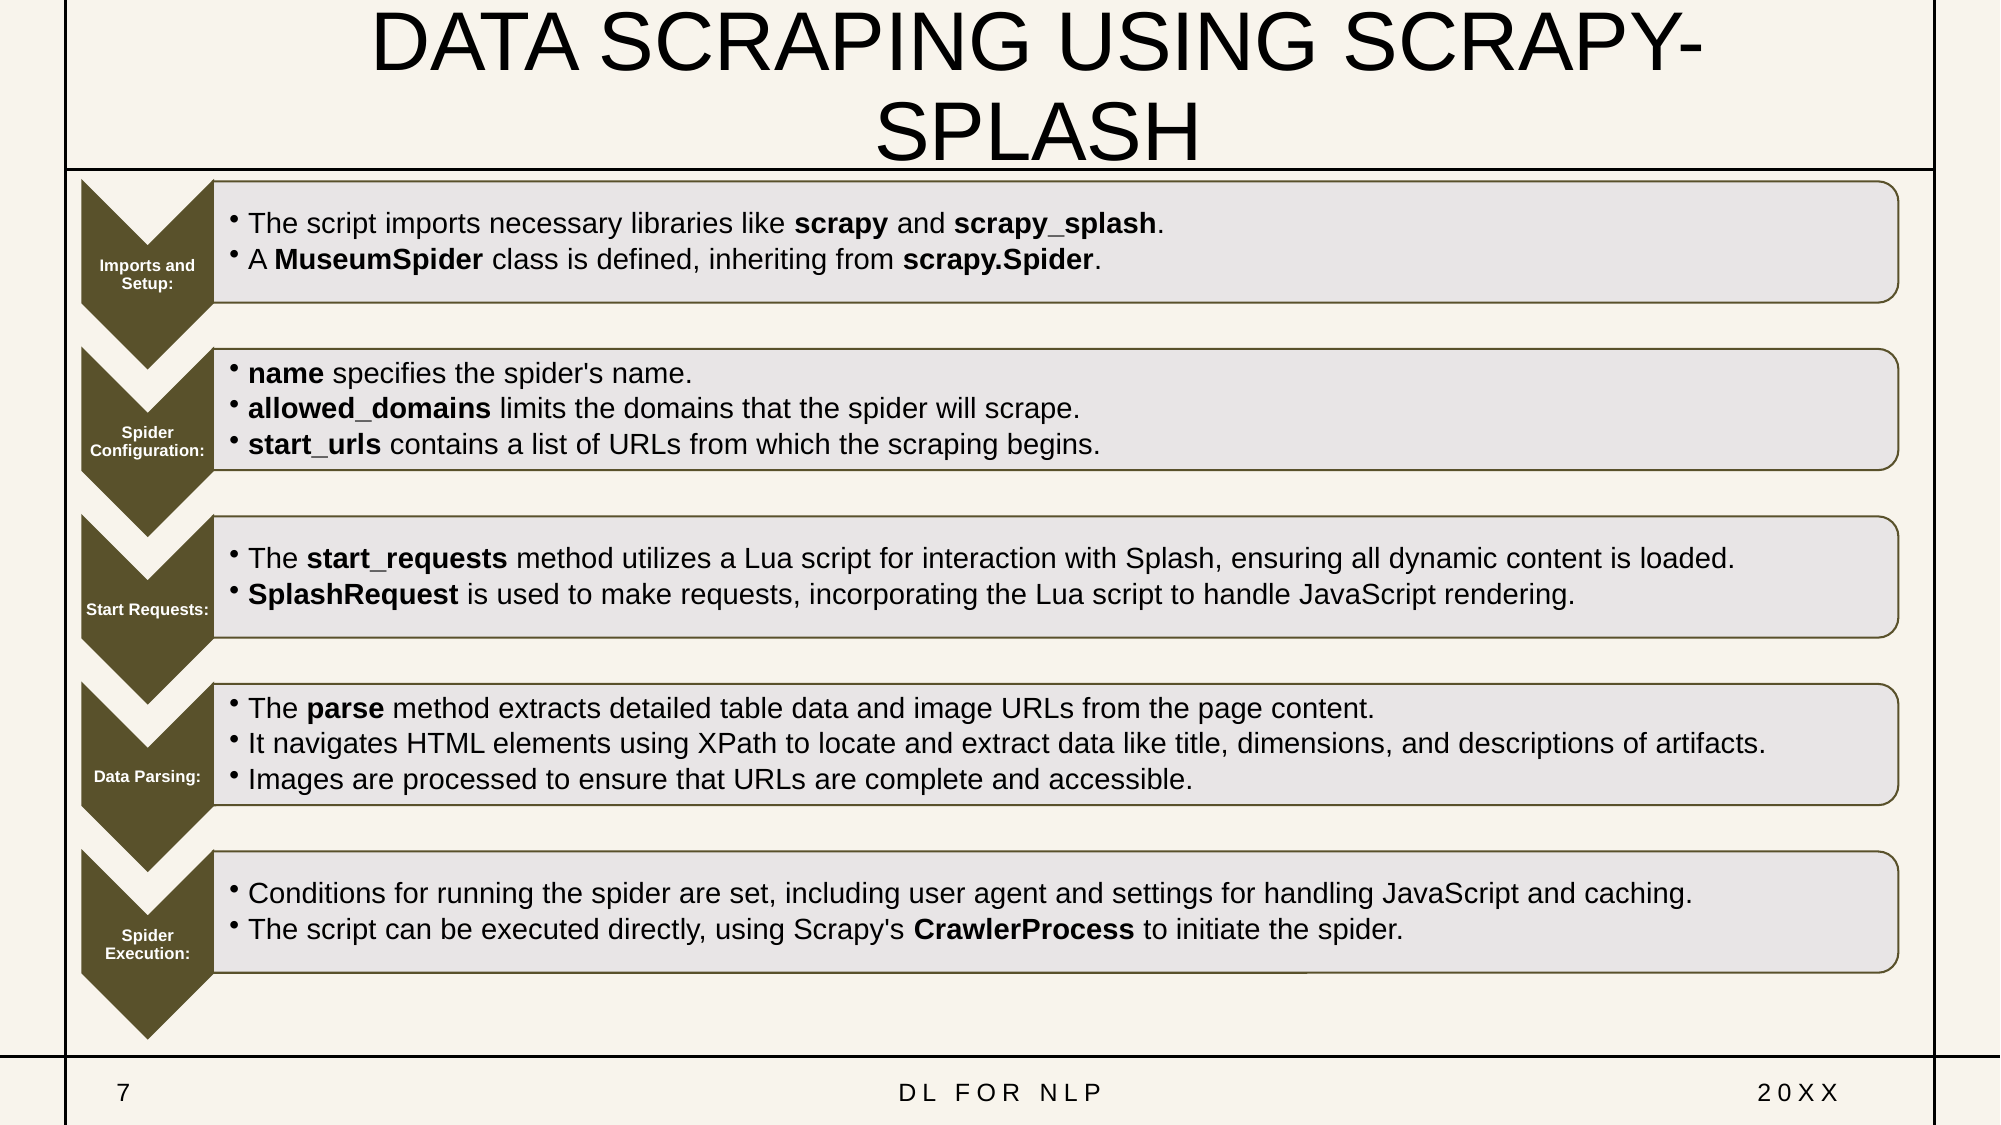

# DATA SCRAPING USING SCRAPY-SPLASH
Imports and Setup:
The script imports necessary libraries like scrapy and scrapy_splash.
A MuseumSpider class is defined, inheriting from scrapy.Spider.
Spider Configuration:
name specifies the spider's name.
allowed_domains limits the domains that the spider will scrape.
start_urls contains a list of URLs from which the scraping begins.
Start Requests:
The start_requests method utilizes a Lua script for interaction with Splash, ensuring all dynamic content is loaded.
SplashRequest is used to make requests, incorporating the Lua script to handle JavaScript rendering.
Data Parsing:
The parse method extracts detailed table data and image URLs from the page content.
It navigates HTML elements using XPath to locate and extract data like title, dimensions, and descriptions of artifacts.
Images are processed to ensure that URLs are complete and accessible.
Spider Execution:
Conditions for running the spider are set, including user agent and settings for handling JavaScript and caching.
The script can be executed directly, using Scrapy's CrawlerProcess to initiate the spider.
7
DL FOR NLP
20XX